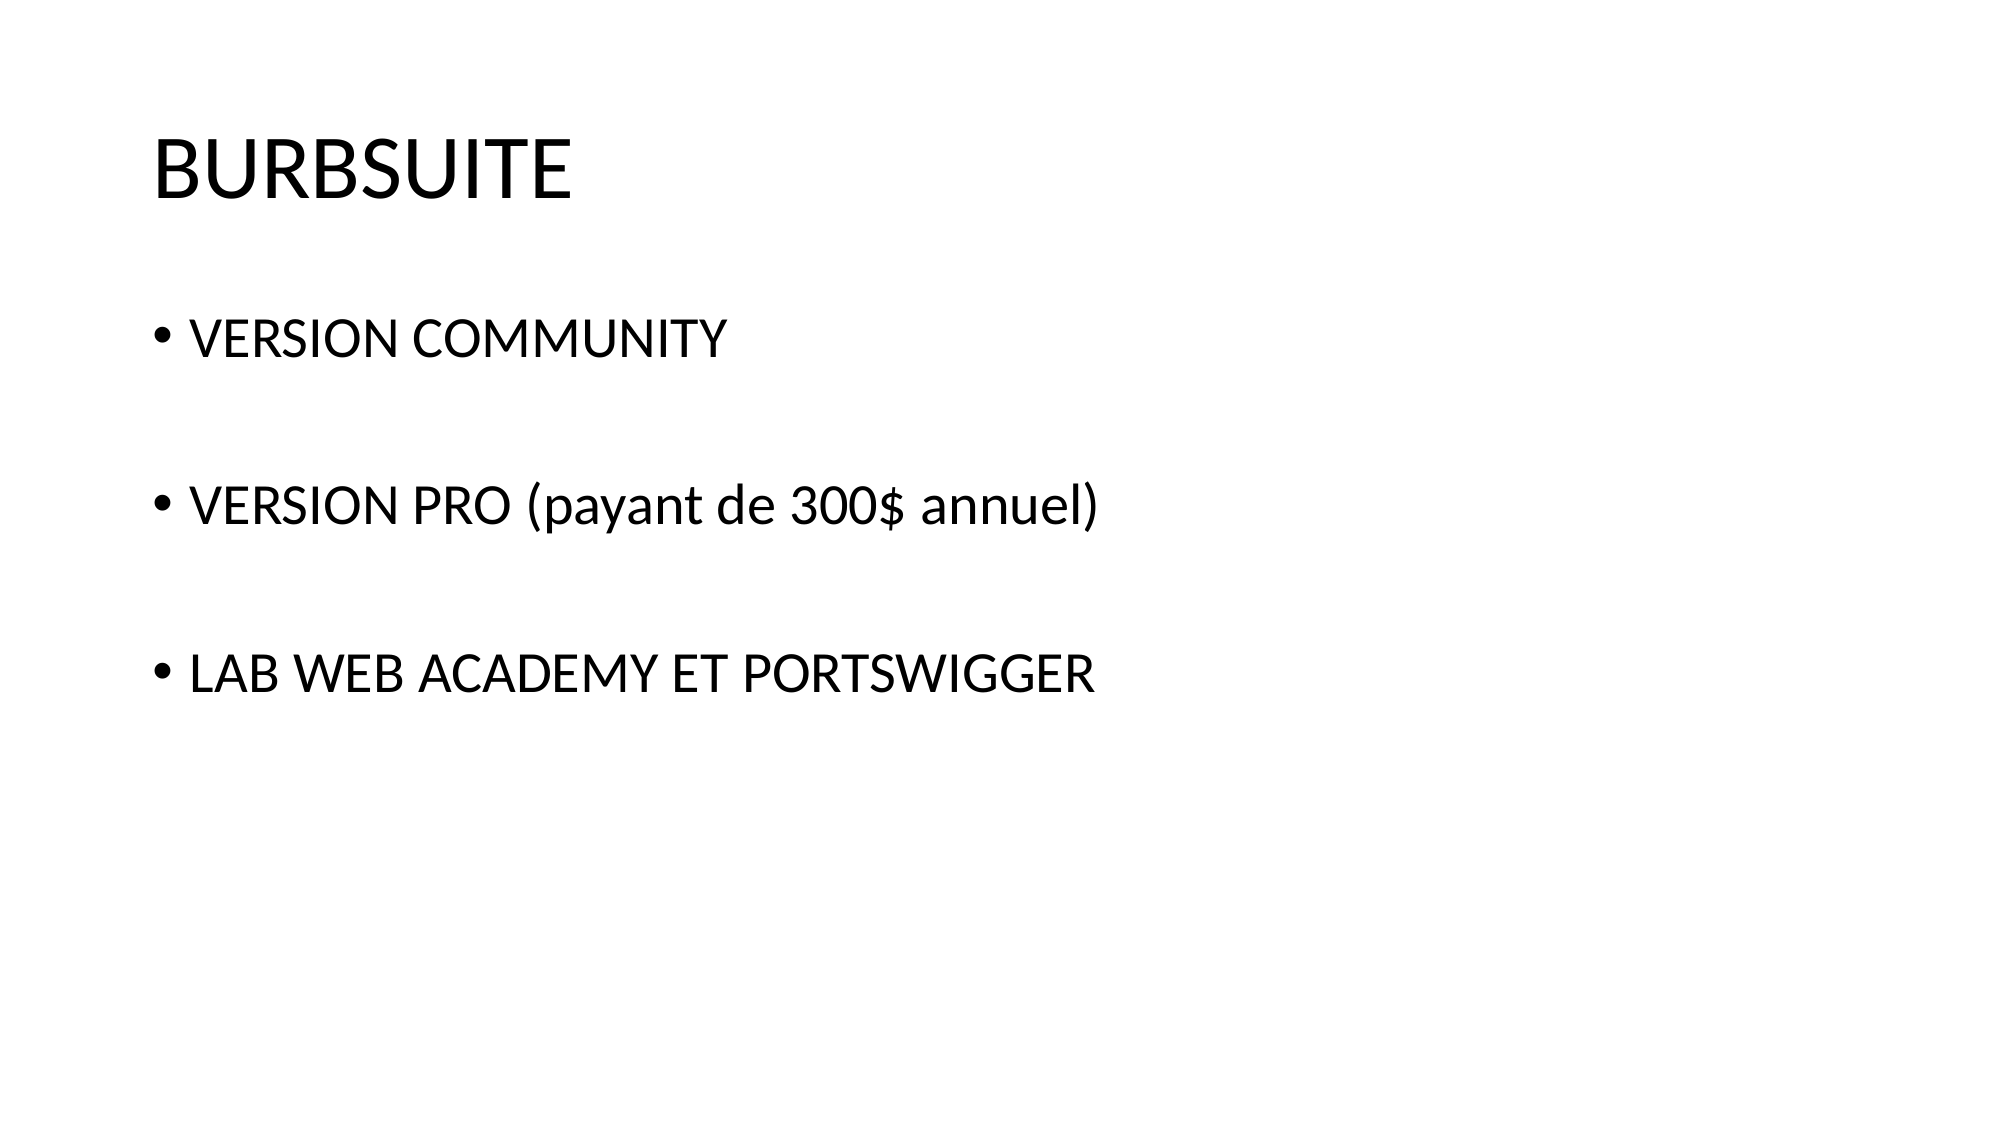

# BURBSUITE
VERSION COMMUNITY

VERSION PRO (payant de 300$ annuel)

LAB WEB ACADEMY ET PORTSWIGGER